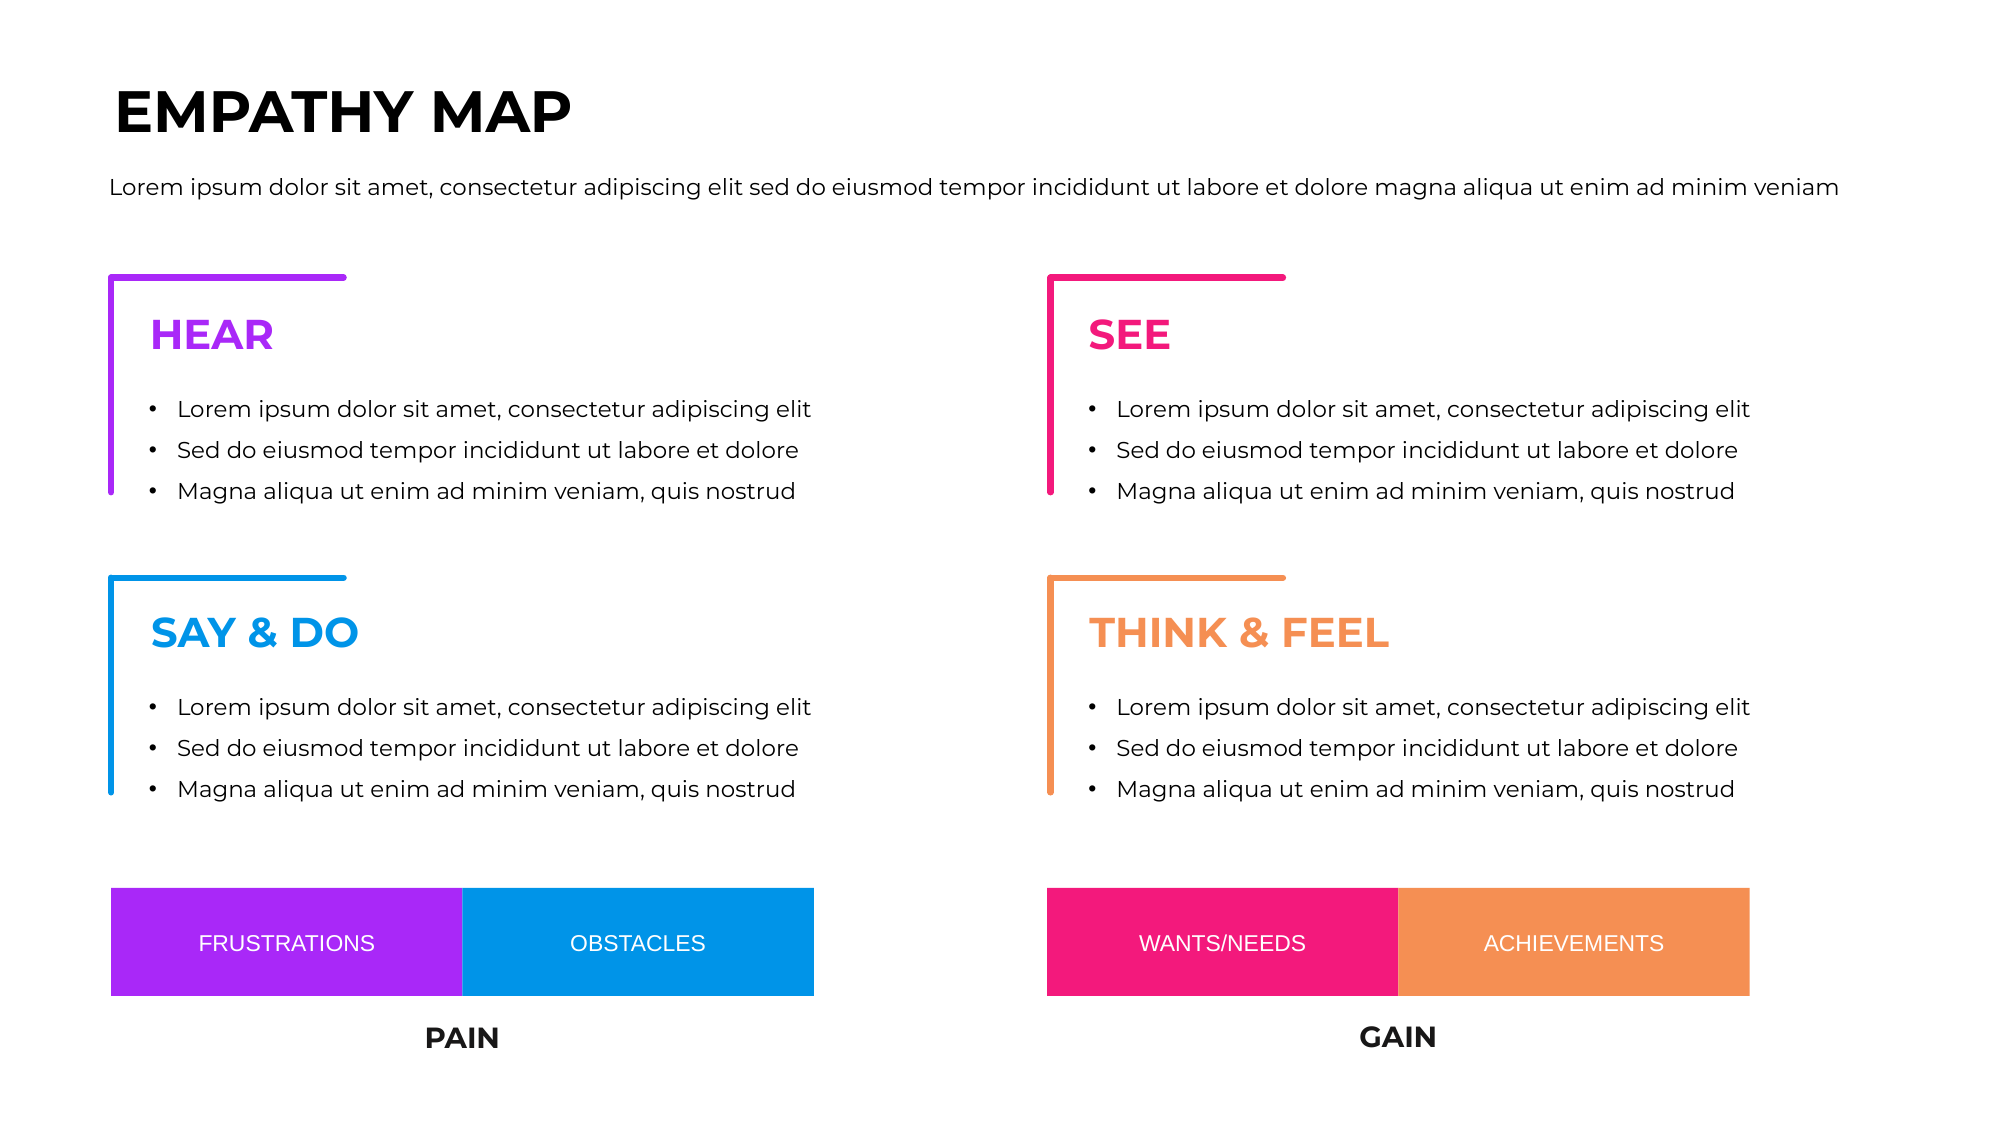

EMPATHY MAP
Lorem ipsum dolor sit amet, consectetur adipiscing elit sed do eiusmod tempor incididunt ut labore et dolore magna aliqua ut enim ad minim veniam
HEAR
SEE
Lorem ipsum dolor sit amet, consectetur adipiscing elit
Sed do eiusmod tempor incididunt ut labore et dolore
Magna aliqua ut enim ad minim veniam, quis nostrud
Lorem ipsum dolor sit amet, consectetur adipiscing elit
Sed do eiusmod tempor incididunt ut labore et dolore
Magna aliqua ut enim ad minim veniam, quis nostrud
SAY & DO
THINK & FEEL
Lorem ipsum dolor sit amet, consectetur adipiscing elit
Sed do eiusmod tempor incididunt ut labore et dolore
Magna aliqua ut enim ad minim veniam, quis nostrud
Lorem ipsum dolor sit amet, consectetur adipiscing elit
Sed do eiusmod tempor incididunt ut labore et dolore
Magna aliqua ut enim ad minim veniam, quis nostrud
FRUSTRATIONS
OBSTACLES
WANTS/NEEDS
ACHIEVEMENTS
GAIN
PAIN